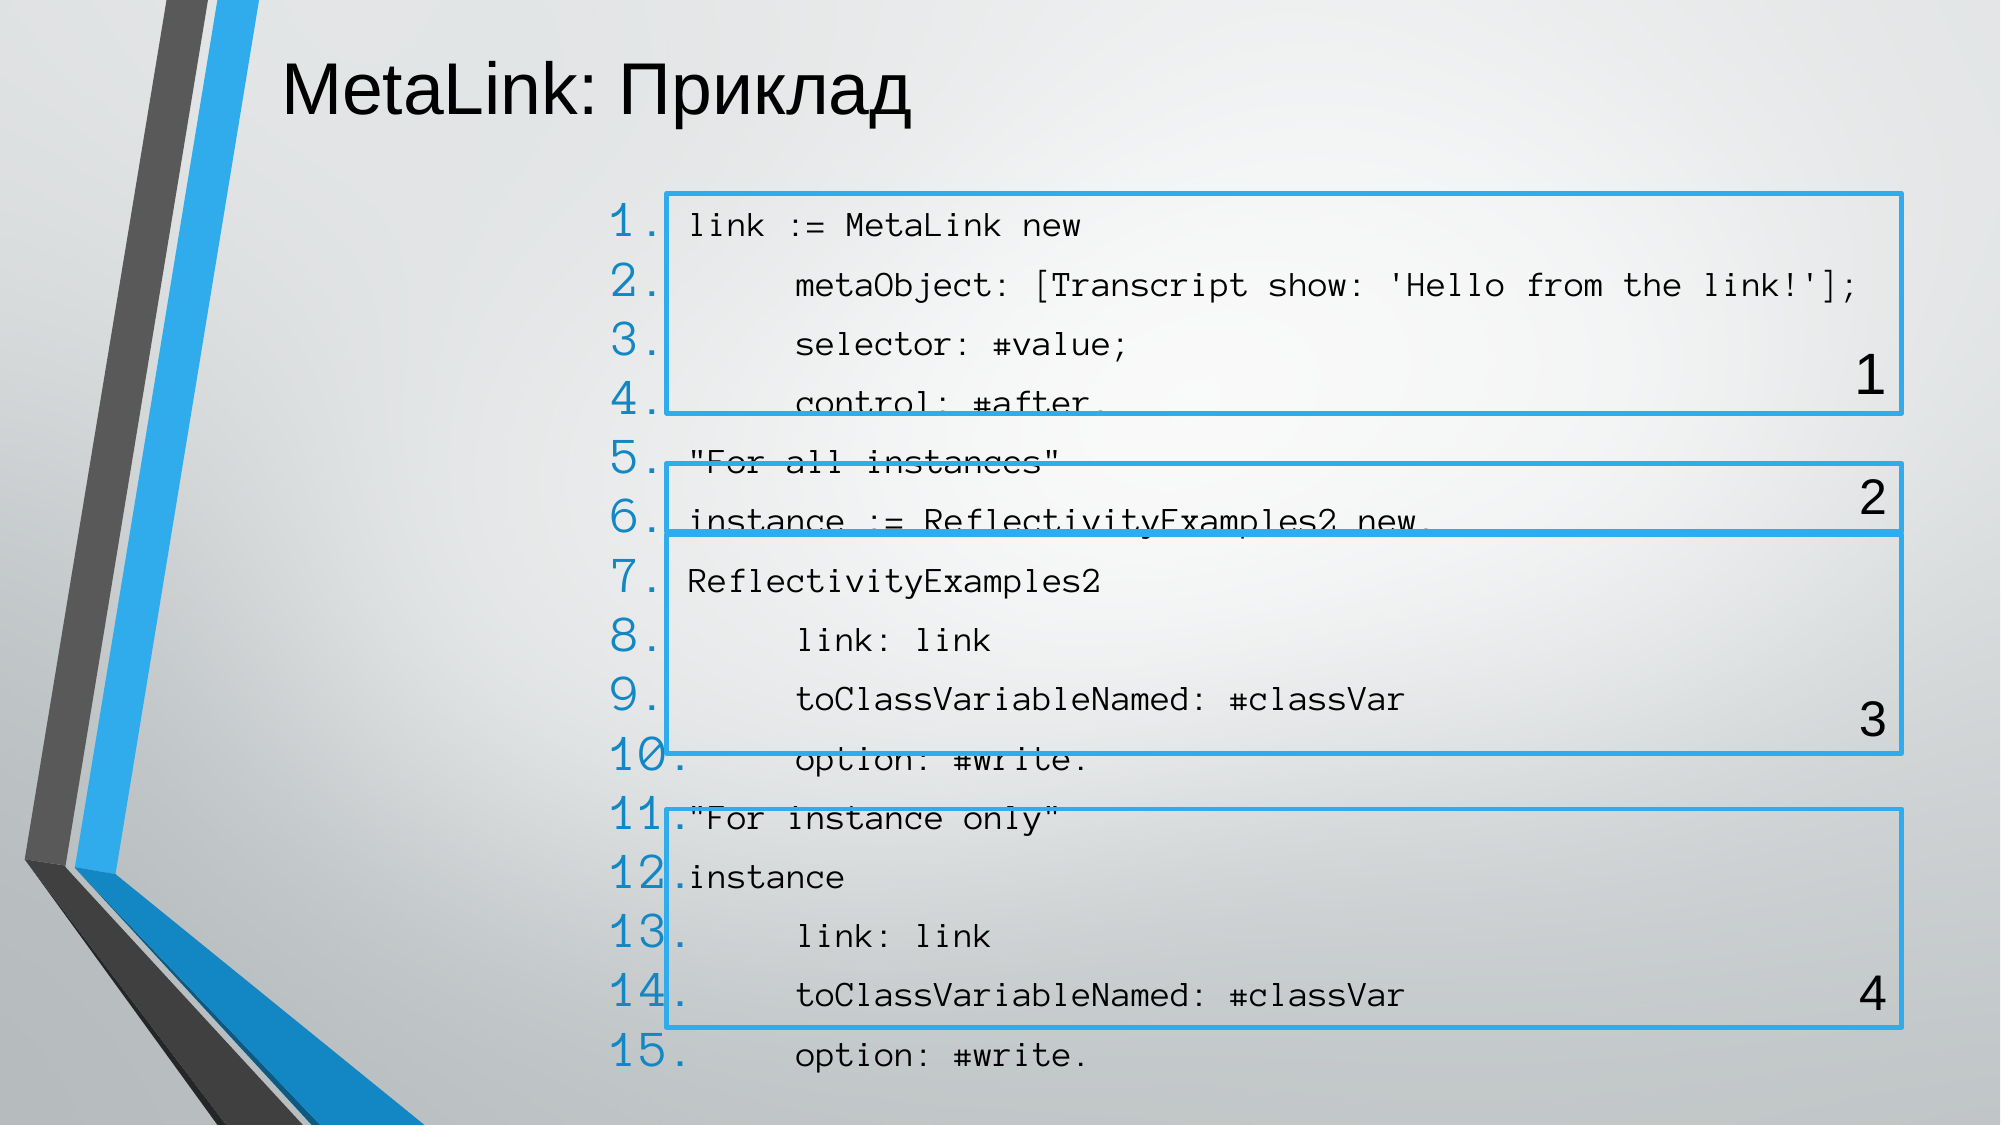

# MetaLink: Приклад
link := MetaLink new
		metaObject: [Transcript show: 'Hello from the link!'];
		selector: #value;
		control: #after.
"For all instances"
instance := ReflectivityExamples2 new.
ReflectivityExamples2
	link: link
	toClassVariableNamed: #classVar
	option: #write.
"For instance only"
instance
	link: link
	toClassVariableNamed: #classVar
	option: #write.

1
2
3
4